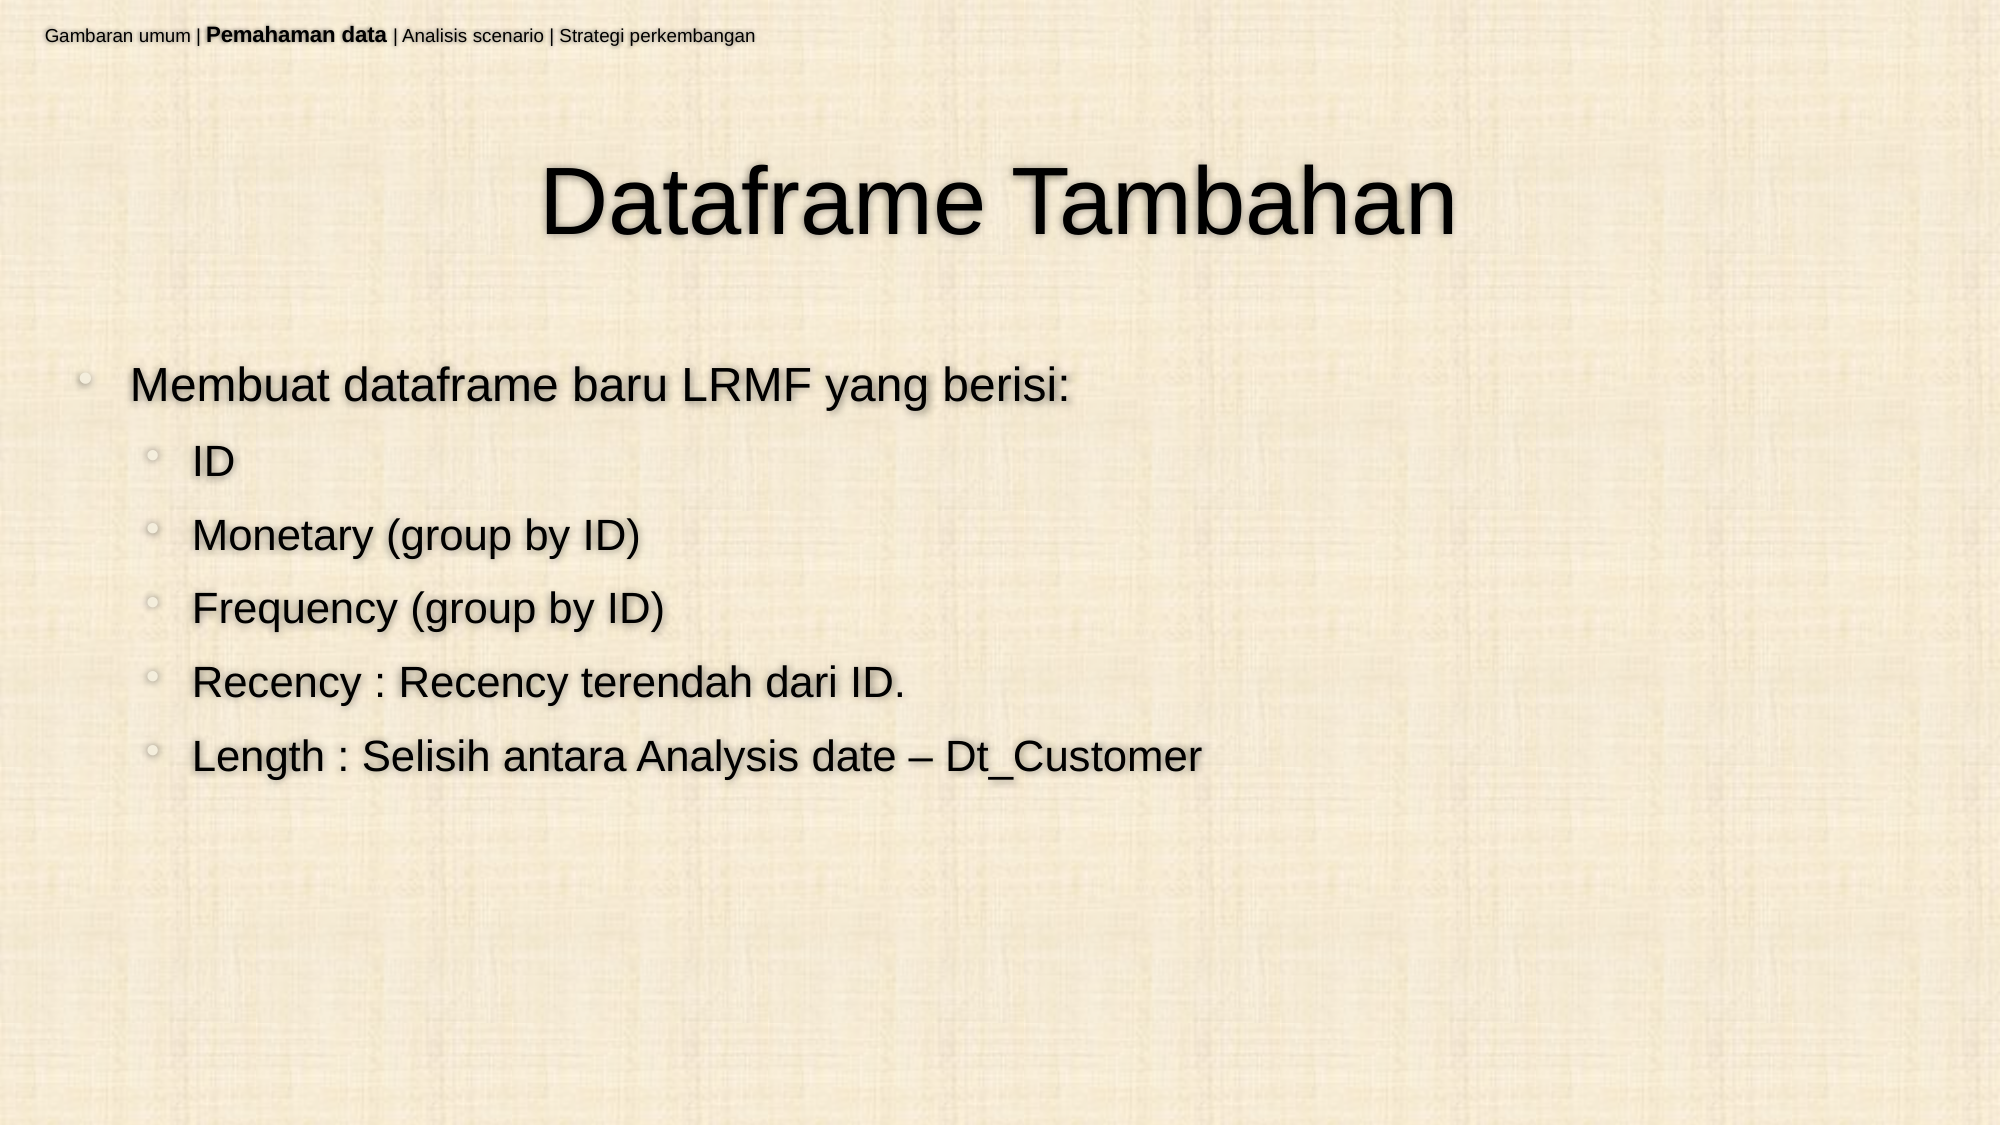

Gambaran umum | Pemahaman data | Analisis scenario | Strategi perkembangan
# Dataframe Tambahan
Membuat dataframe baru LRMF yang berisi:
ID
Monetary (group by ID)
Frequency (group by ID)
Recency : Recency terendah dari ID.
Length : Selisih antara Analysis date – Dt_Customer